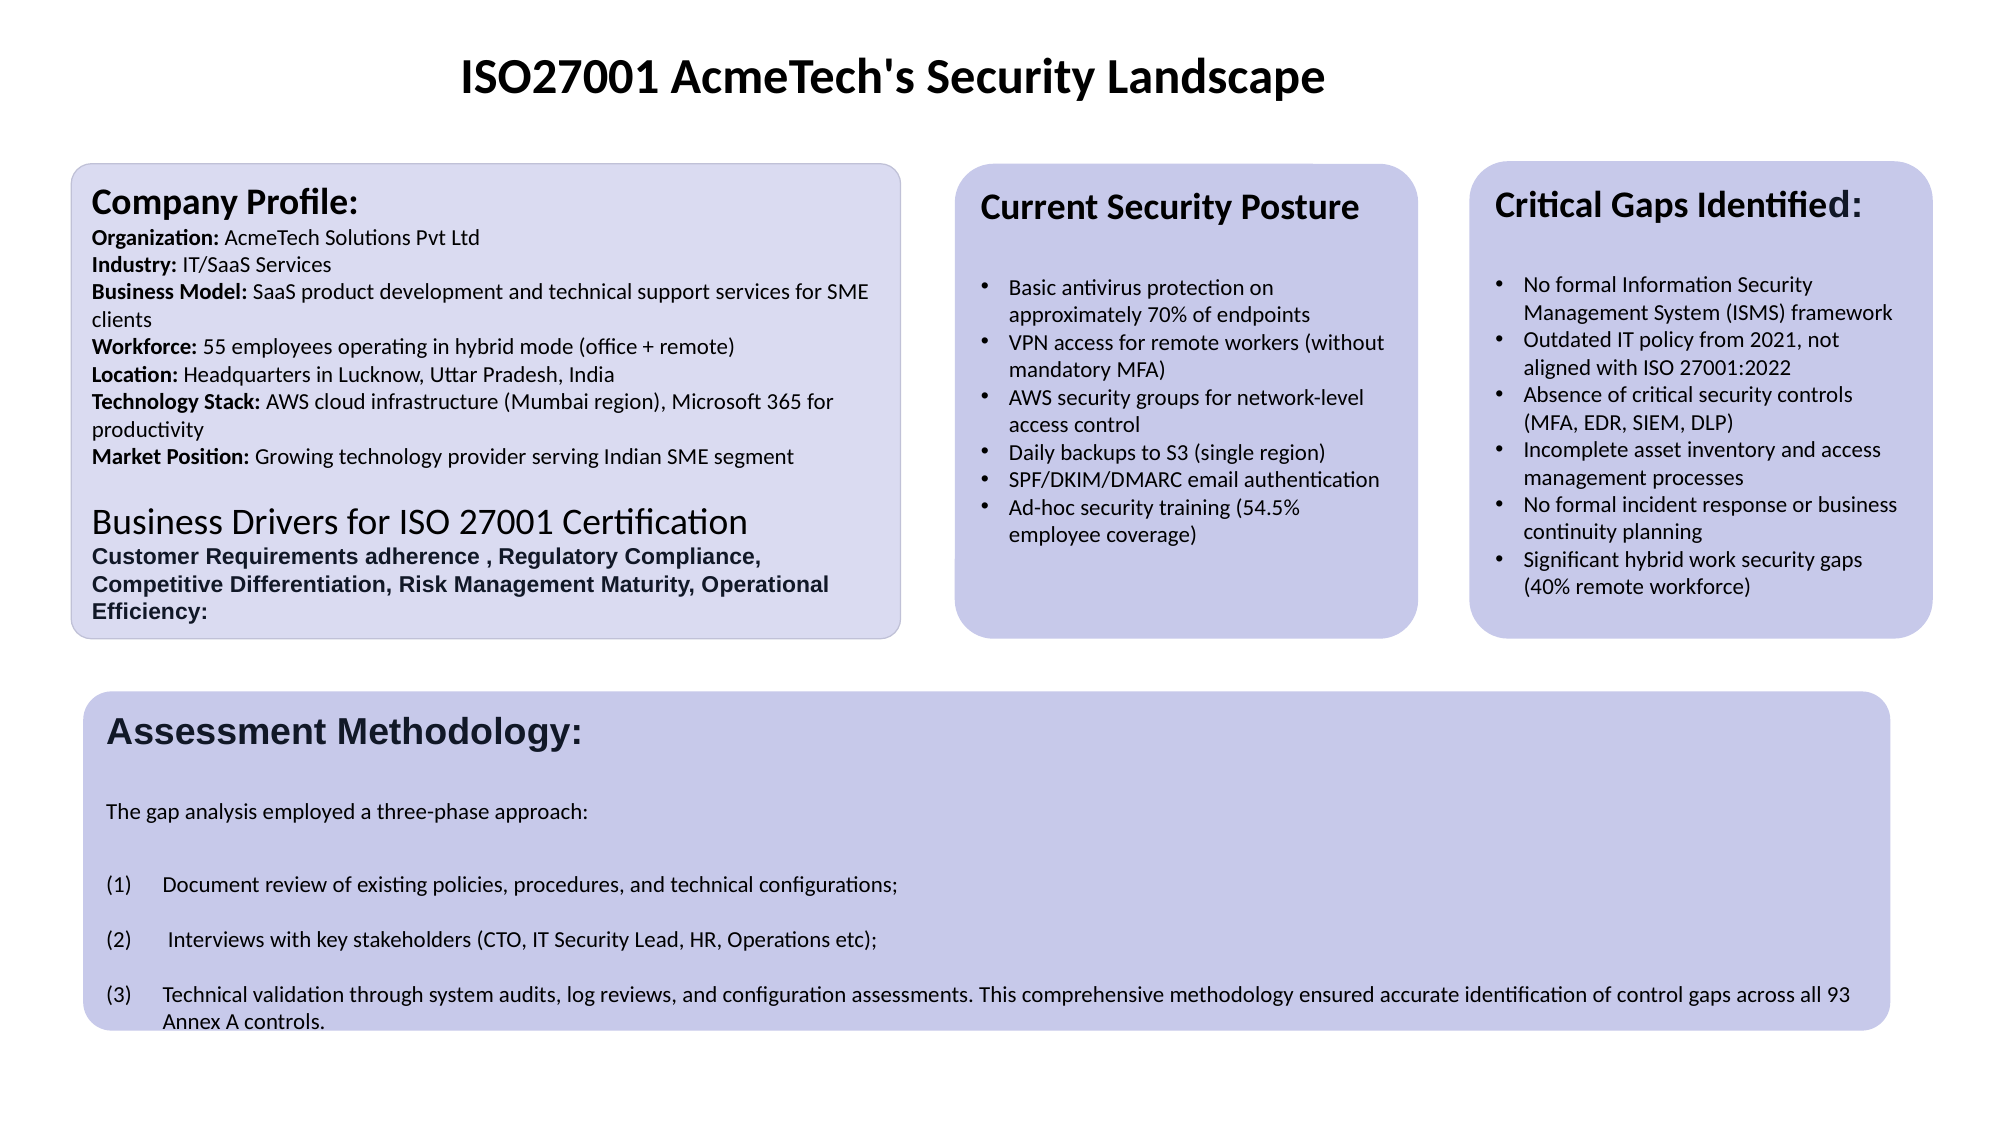

# ISO27001 AcmeTech's Security Landscape
Critical Gaps Identified:

No formal Information Security Management System (ISMS) framework
Outdated IT policy from 2021, not aligned with ISO 27001:2022
Absence of critical security controls (MFA, EDR, SIEM, DLP)
Incomplete asset inventory and access management processes
No formal incident response or business continuity planning
Significant hybrid work security gaps (40% remote workforce)

Company Profile:
Organization: AcmeTech Solutions Pvt Ltd
Industry: IT/SaaS Services
Business Model: SaaS product development and technical support services for SME clients
Workforce: 55 employees operating in hybrid mode (office + remote)
Location: Headquarters in Lucknow, Uttar Pradesh, India
Technology Stack: AWS cloud infrastructure (Mumbai region), Microsoft 365 for productivity
Market Position: Growing technology provider serving Indian SME segment

Business Drivers for ISO 27001 Certification
Customer Requirements adherence , Regulatory Compliance, Competitive Differentiation, Risk Management Maturity, Operational Efficiency:

Current Security Posture

Basic antivirus protection on approximately 70% of endpoints
VPN access for remote workers (without mandatory MFA)
AWS security groups for network-level access control
Daily backups to S3 (single region)
SPF/DKIM/DMARC email authentication
Ad-hoc security training (54.5% employee coverage)

Assessment Methodology:
The gap analysis employed a three-phase approach:

Document review of existing policies, procedures, and technical configurations;

 Interviews with key stakeholders (CTO, IT Security Lead, HR, Operations etc);

Technical validation through system audits, log reviews, and configuration assessments. This comprehensive methodology ensured accurate identification of control gaps across all 93 Annex A controls.